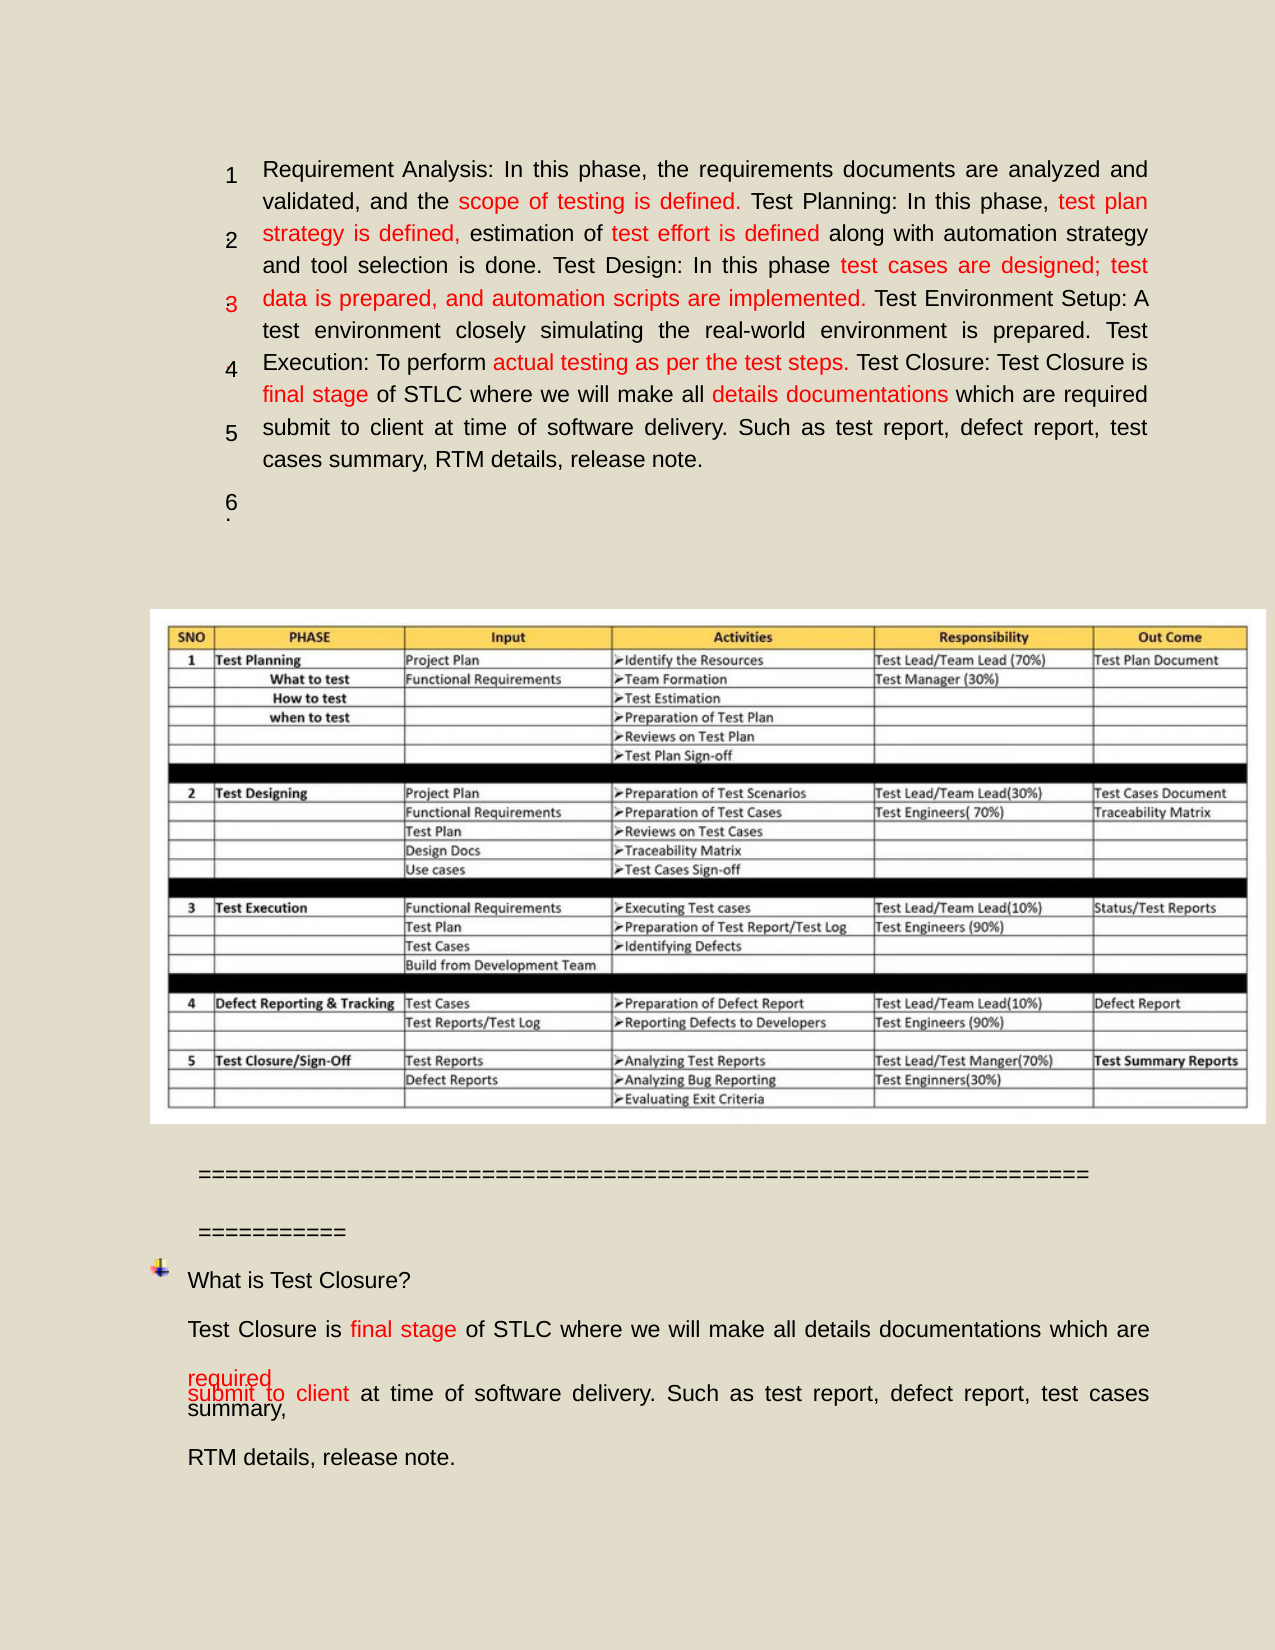

1.
Requirement Analysis: In this phase, the requirements documents are analyzed and validated, and the scope of testing is defined. Test Planning: In this phase, test plan strategy is defined, estimation of test effort is defined along with automation strategy and tool selection is done. Test Design: In this phase test cases are designed; test data is prepared, and automation scripts are implemented. Test Environment Setup: A test environment closely simulating the real-world environment is prepared. Test Execution: To perform actual testing as per the test steps. Test Closure: Test Closure is final stage of STLC where we will make all details documentations which are required submit to client at time of software delivery. Such as test report, defect report, test cases summary, RTM details, release note.
2.
3.
4.
5.
6.

Mr. RANJIT KUMBHAR  7757962804
=============================================================================
What is Test Closure?
Test Closure is final stage of STLC where we will make all details documentations which are required
submit to client at time of software delivery. Such as test report, defect report, test cases summary,
RTM details, release note.